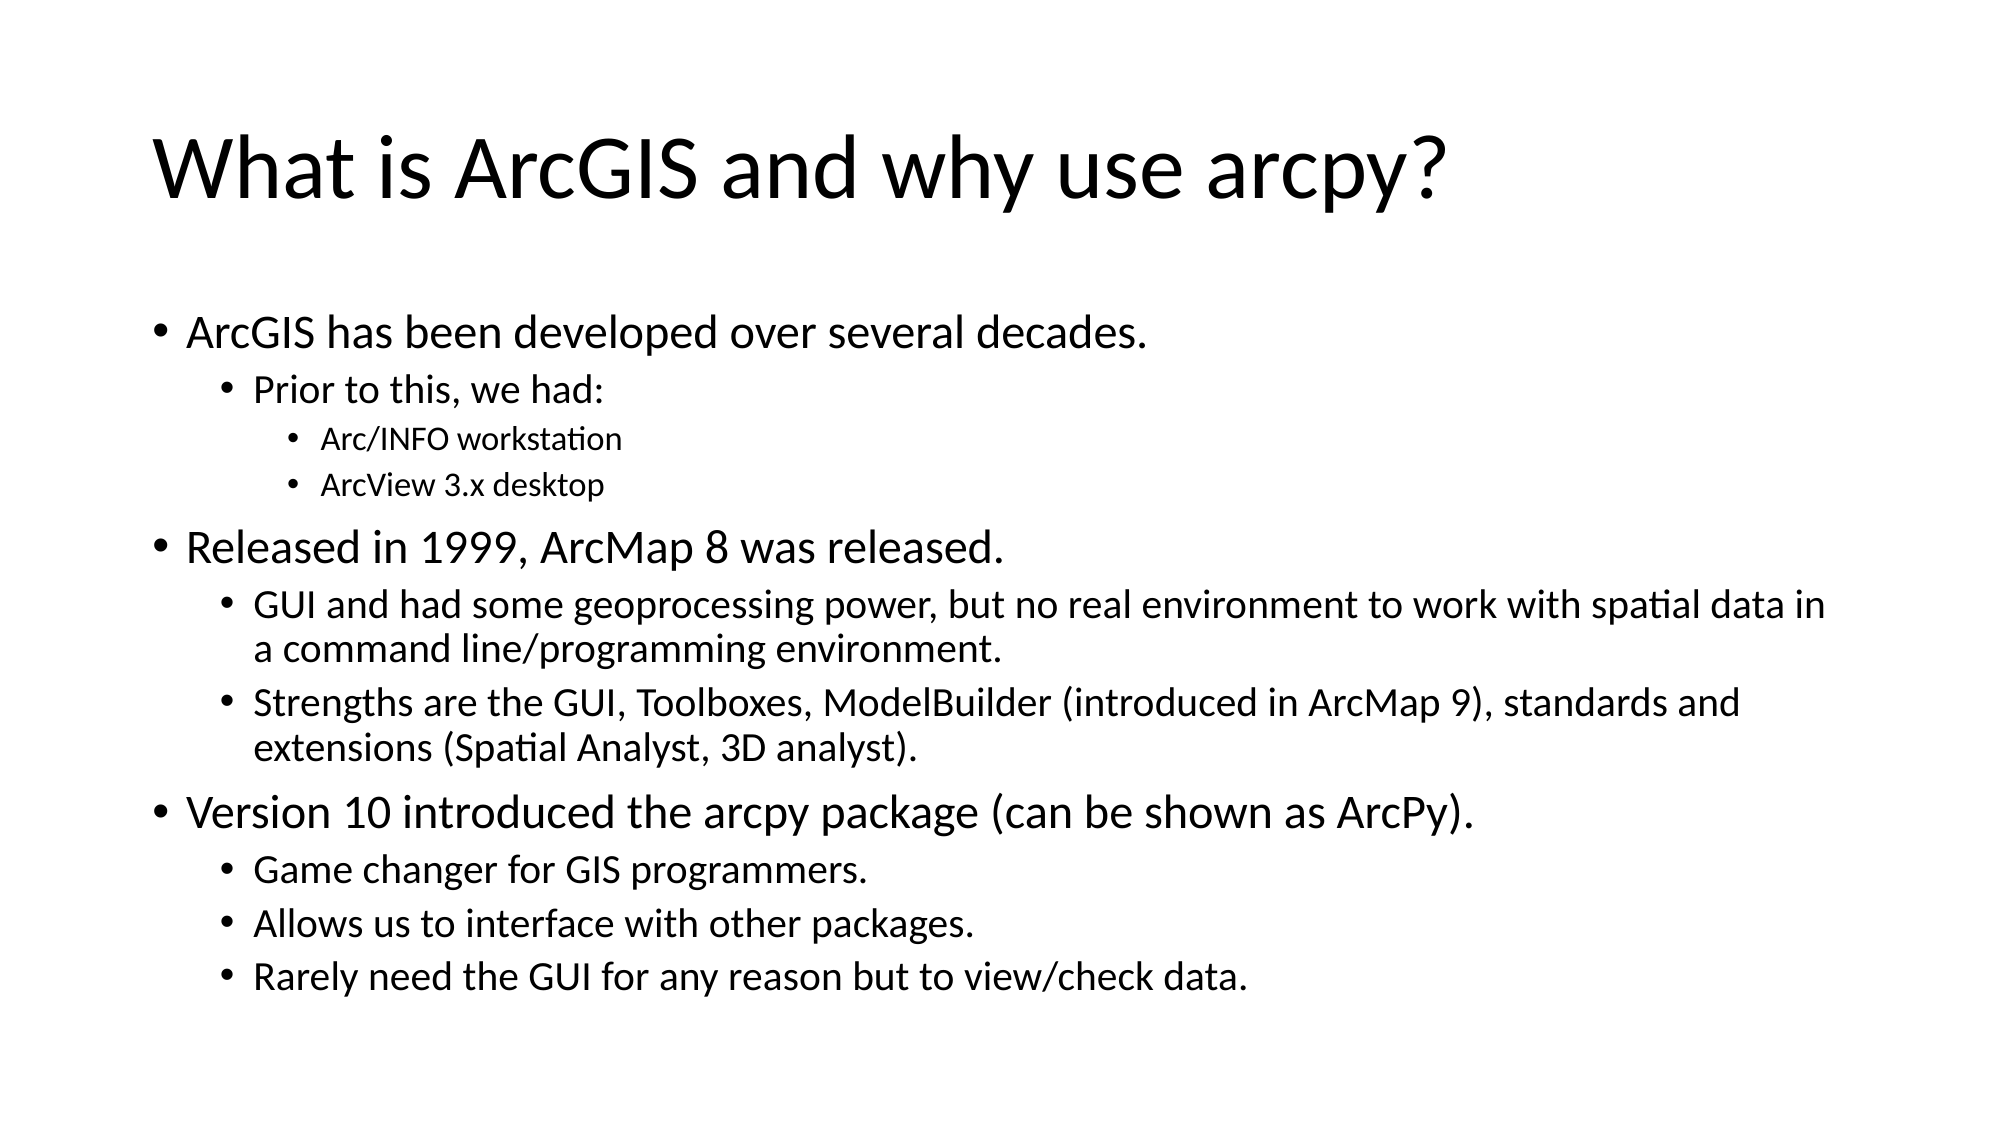

# What is ArcGIS and why use arcpy?
ArcGIS has been developed over several decades.
Prior to this, we had:
Arc/INFO workstation
ArcView 3.x desktop
Released in 1999, ArcMap 8 was released.
GUI and had some geoprocessing power, but no real environment to work with spatial data in a command line/programming environment.
Strengths are the GUI, Toolboxes, ModelBuilder (introduced in ArcMap 9), standards and extensions (Spatial Analyst, 3D analyst).
Version 10 introduced the arcpy package (can be shown as ArcPy).
Game changer for GIS programmers.
Allows us to interface with other packages.
Rarely need the GUI for any reason but to view/check data.